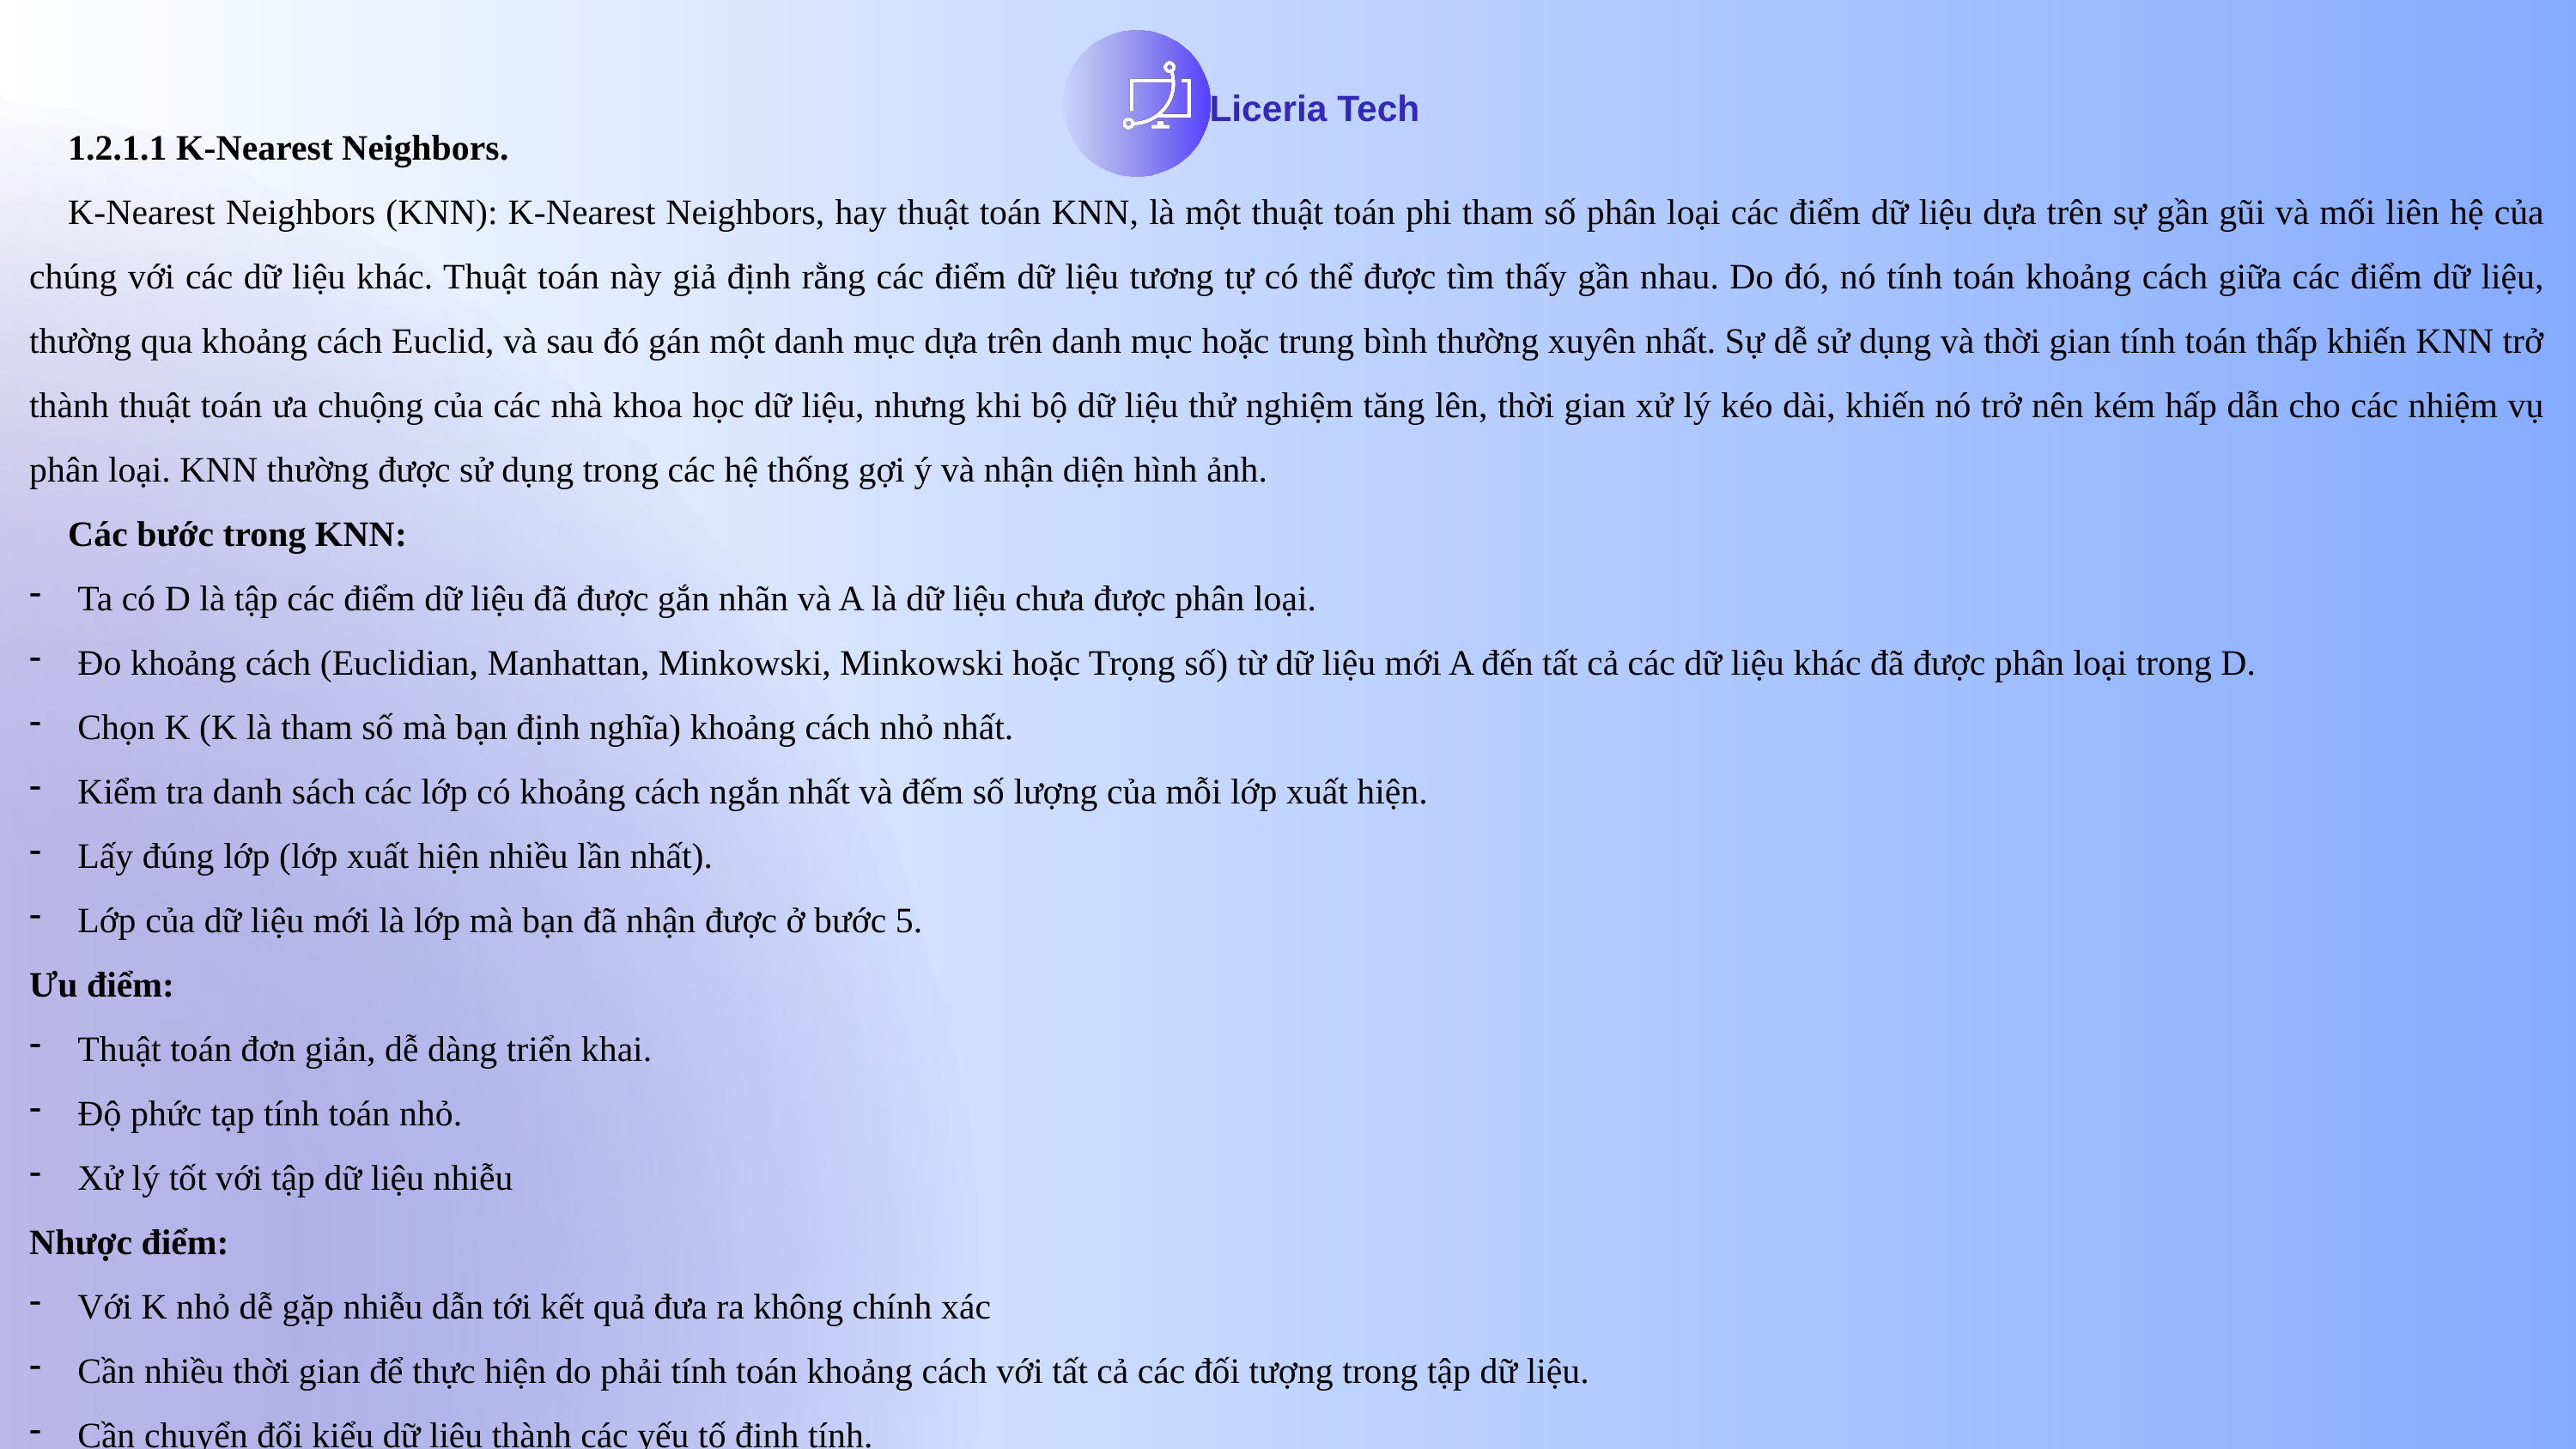

Liceria Tech
1.2.1.1 K-Nearest Neighbors.
K-Nearest Neighbors (KNN): K-Nearest Neighbors, hay thuật toán KNN, là một thuật toán phi tham số phân loại các điểm dữ liệu dựa trên sự gần gũi và mối liên hệ của chúng với các dữ liệu khác. Thuật toán này giả định rằng các điểm dữ liệu tương tự có thể được tìm thấy gần nhau. Do đó, nó tính toán khoảng cách giữa các điểm dữ liệu, thường qua khoảng cách Euclid, và sau đó gán một danh mục dựa trên danh mục hoặc trung bình thường xuyên nhất. Sự dễ sử dụng và thời gian tính toán thấp khiến KNN trở thành thuật toán ưa chuộng của các nhà khoa học dữ liệu, nhưng khi bộ dữ liệu thử nghiệm tăng lên, thời gian xử lý kéo dài, khiến nó trở nên kém hấp dẫn cho các nhiệm vụ phân loại. KNN thường được sử dụng trong các hệ thống gợi ý và nhận diện hình ảnh.
Các bước trong KNN:
Ta có D là tập các điểm dữ liệu đã được gắn nhãn và A là dữ liệu chưa được phân loại.
Đo khoảng cách (Euclidian, Manhattan, Minkowski, Minkowski hoặc Trọng số) từ dữ liệu mới A đến tất cả các dữ liệu khác đã được phân loại trong D.
Chọn K (K là tham số mà bạn định nghĩa) khoảng cách nhỏ nhất.
Kiểm tra danh sách các lớp có khoảng cách ngắn nhất và đếm số lượng của mỗi lớp xuất hiện.
Lấy đúng lớp (lớp xuất hiện nhiều lần nhất).
Lớp của dữ liệu mới là lớp mà bạn đã nhận được ở bước 5.
Ưu điểm:
Thuật toán đơn giản, dễ dàng triển khai.
Độ phức tạp tính toán nhỏ.
Xử lý tốt với tập dữ liệu nhiễu
Nhược điểm:
Với K nhỏ dễ gặp nhiễu dẫn tới kết quả đưa ra không chính xác
Cần nhiều thời gian để thực hiện do phải tính toán khoảng cách với tất cả các đối tượng trong tập dữ liệu.
Cần chuyển đổi kiểu dữ liệu thành các yếu tố định tính.